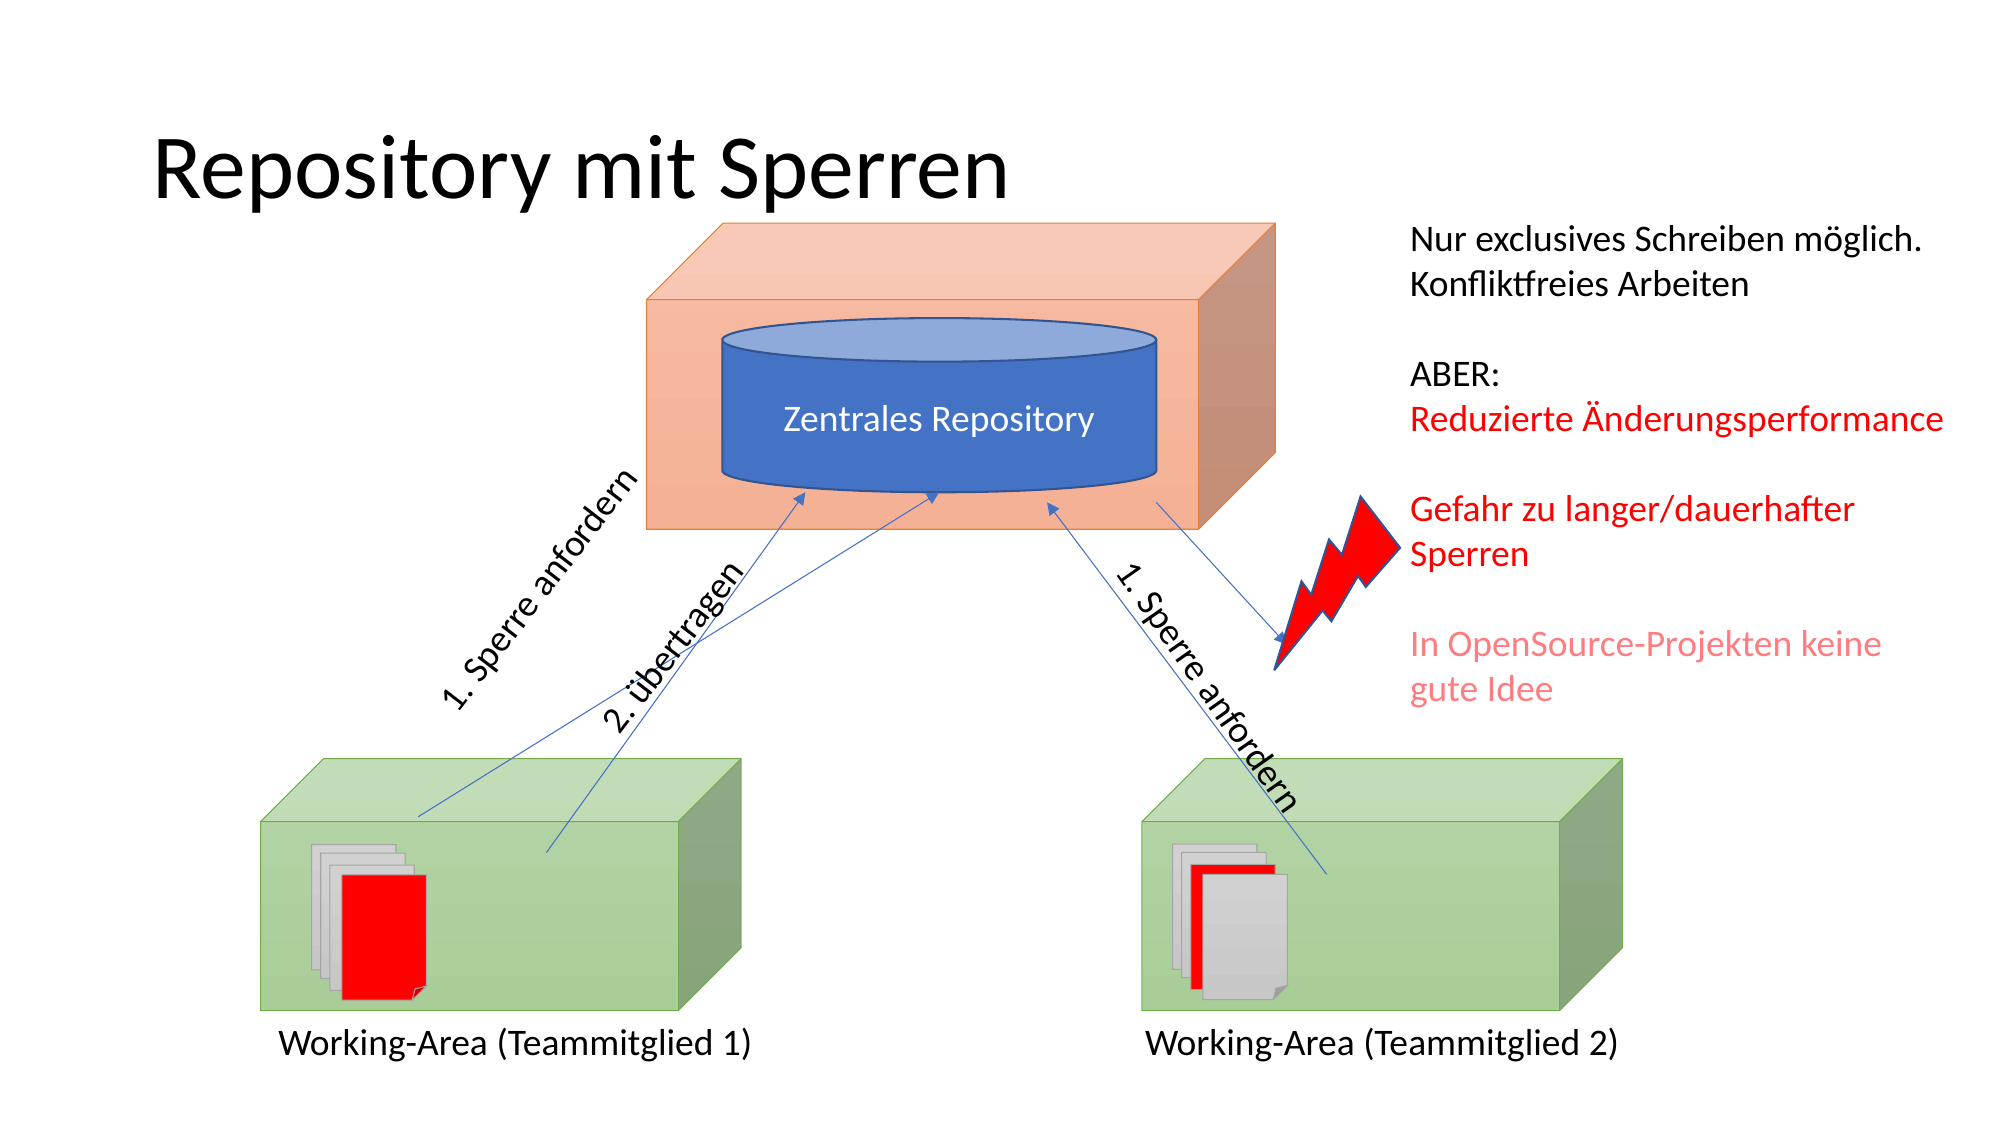

# Repository mit Sperren
Nur exclusives Schreiben möglich.
Konfliktfreies Arbeiten

ABER:
Reduzierte Änderungsperformance

Gefahr zu langer/dauerhafter
Sperren

In OpenSource-Projekten keine
gute Idee

Zentrales Repository

1. Sperre anfordern
2. übertragen
1. Sperre anfordern

Working-Area (Teammitglied 1)
Working-Area (Teammitglied 2)